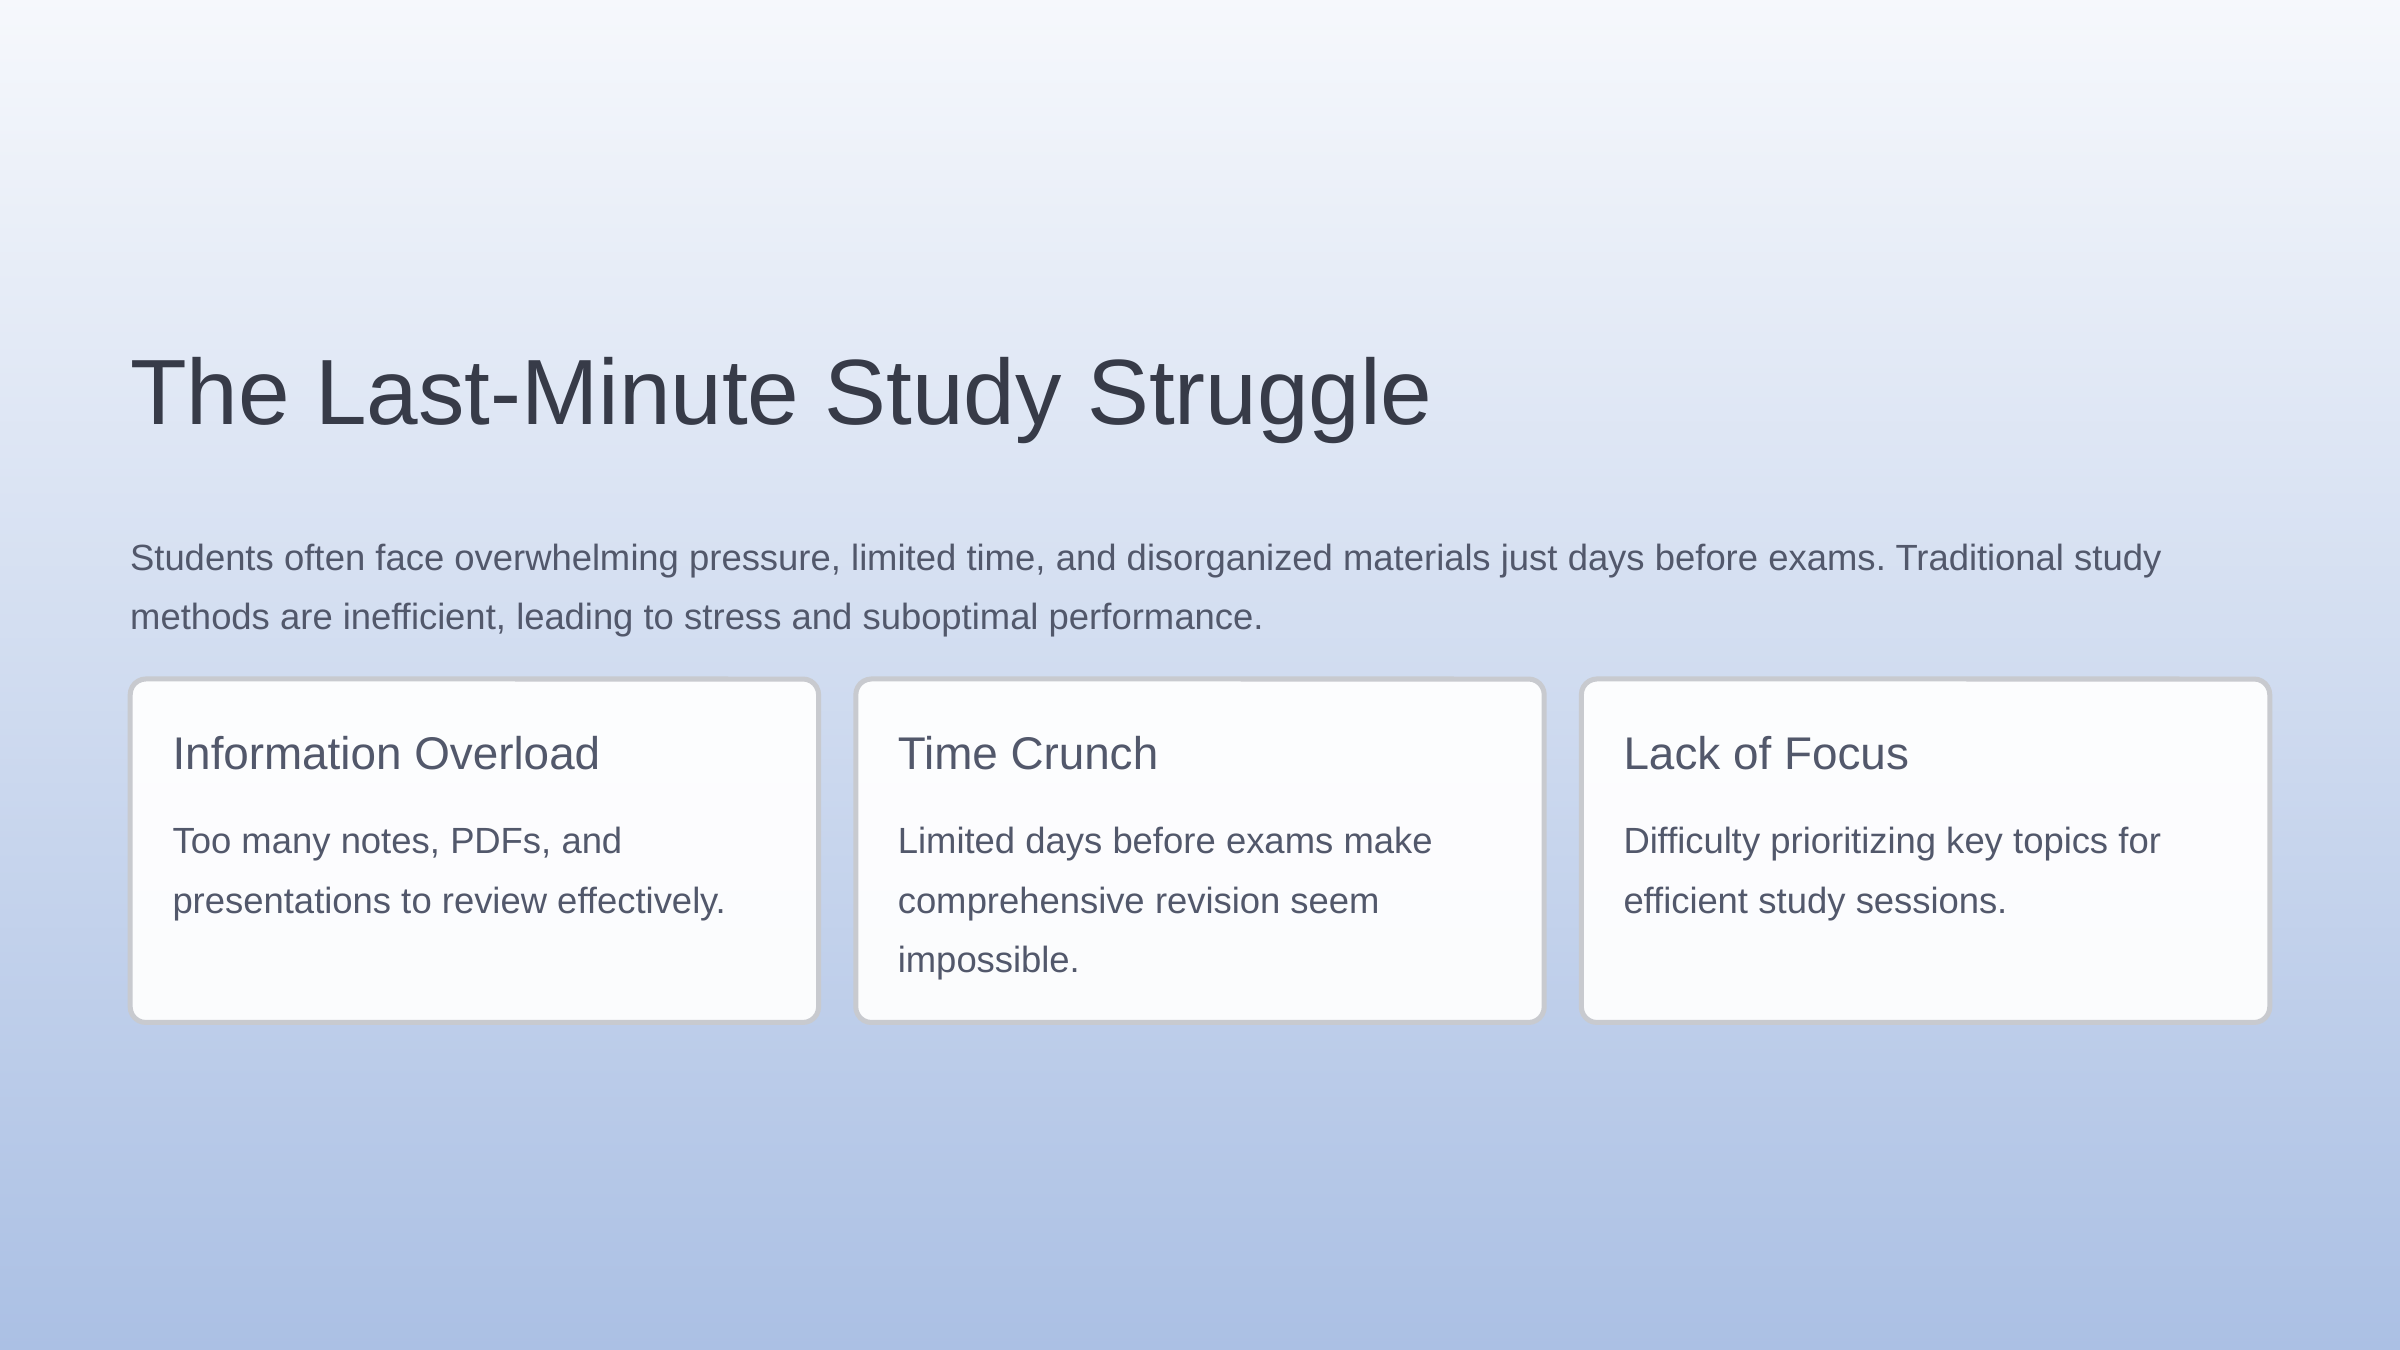

The Last-Minute Study Struggle
Students often face overwhelming pressure, limited time, and disorganized materials just days before exams. Traditional study methods are inefficient, leading to stress and suboptimal performance.

Information Overload
Time Crunch
Lack of Focus
Too many notes, PDFs, and presentations to review effectively.
Limited days before exams make comprehensive revision seem impossible.
Difficulty prioritizing key topics for efficient study sessions.